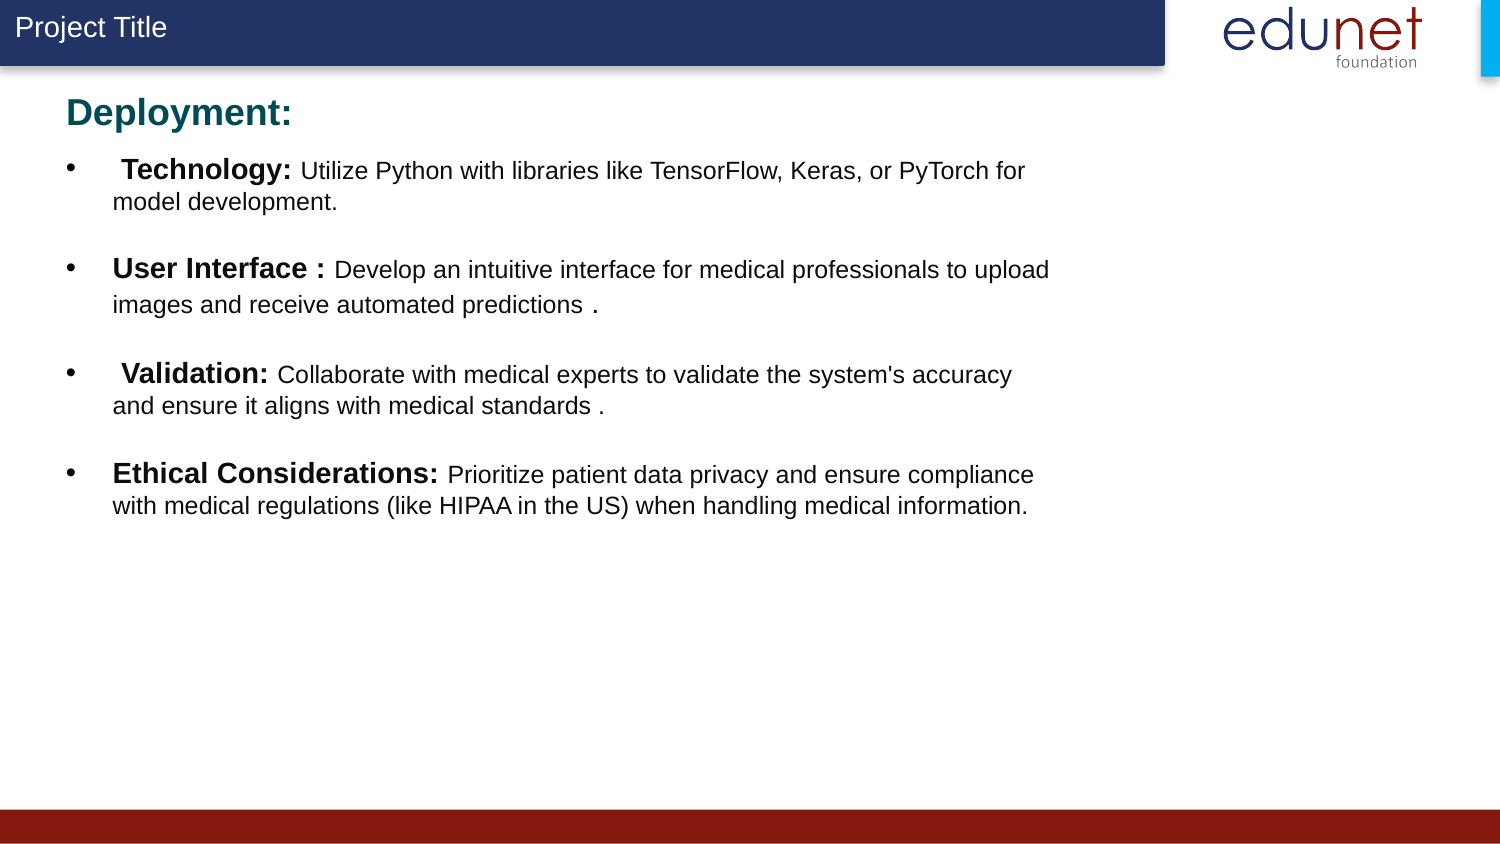

# Deployment:
 Technology: Utilize Python with libraries like TensorFlow, Keras, or PyTorch for model development.

User Interface : Develop an intuitive interface for medical professionals to upload images and receive automated predictions .

 Validation: Collaborate with medical experts to validate the system's accuracy and ensure it aligns with medical standards .

Ethical Considerations: Prioritize patient data privacy and ensure compliance with medical regulations (like HIPAA in the US) when handling medical information.